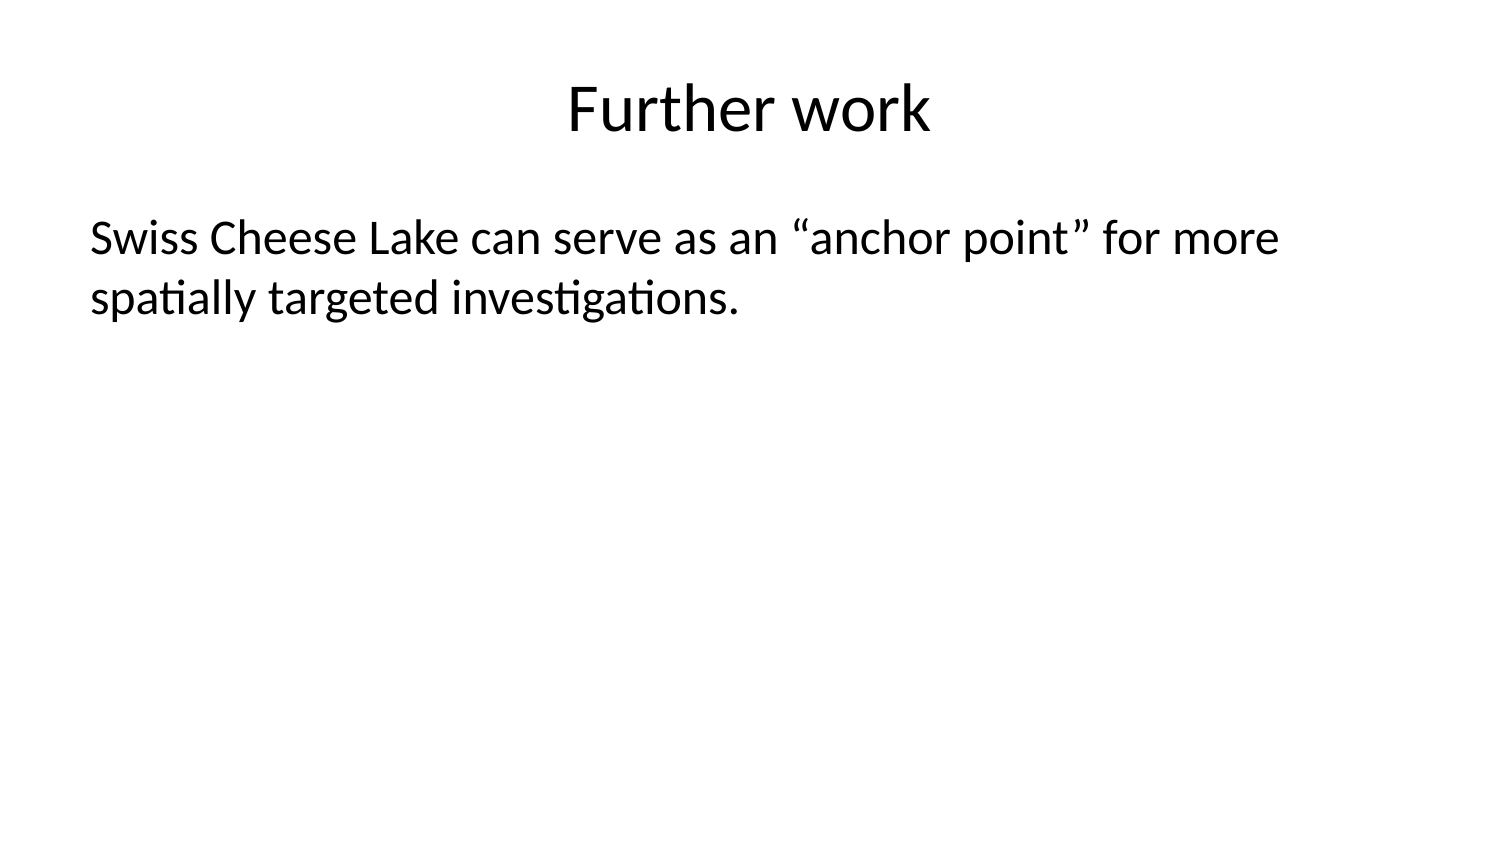

# Further work
Swiss Cheese Lake can serve as an “anchor point” for more spatially targeted investigations.